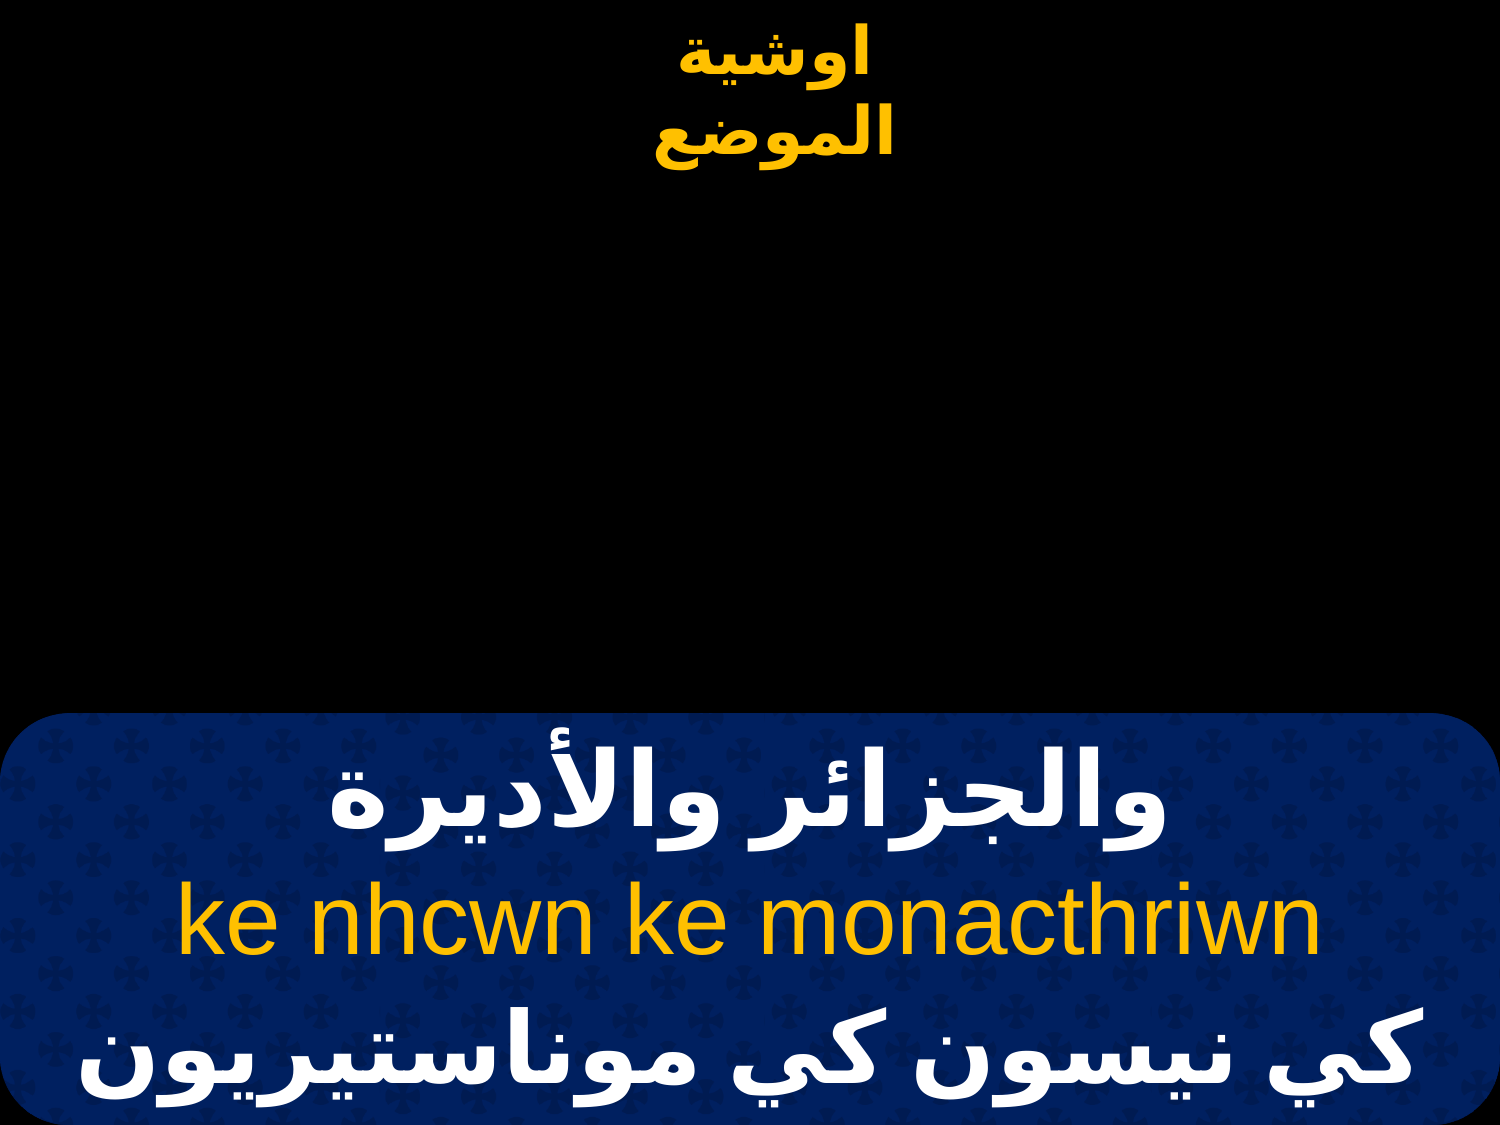

# والجزائر والأديرة
ke nhcwn ke monacthriwn
كي نيسون كي موناستيريون